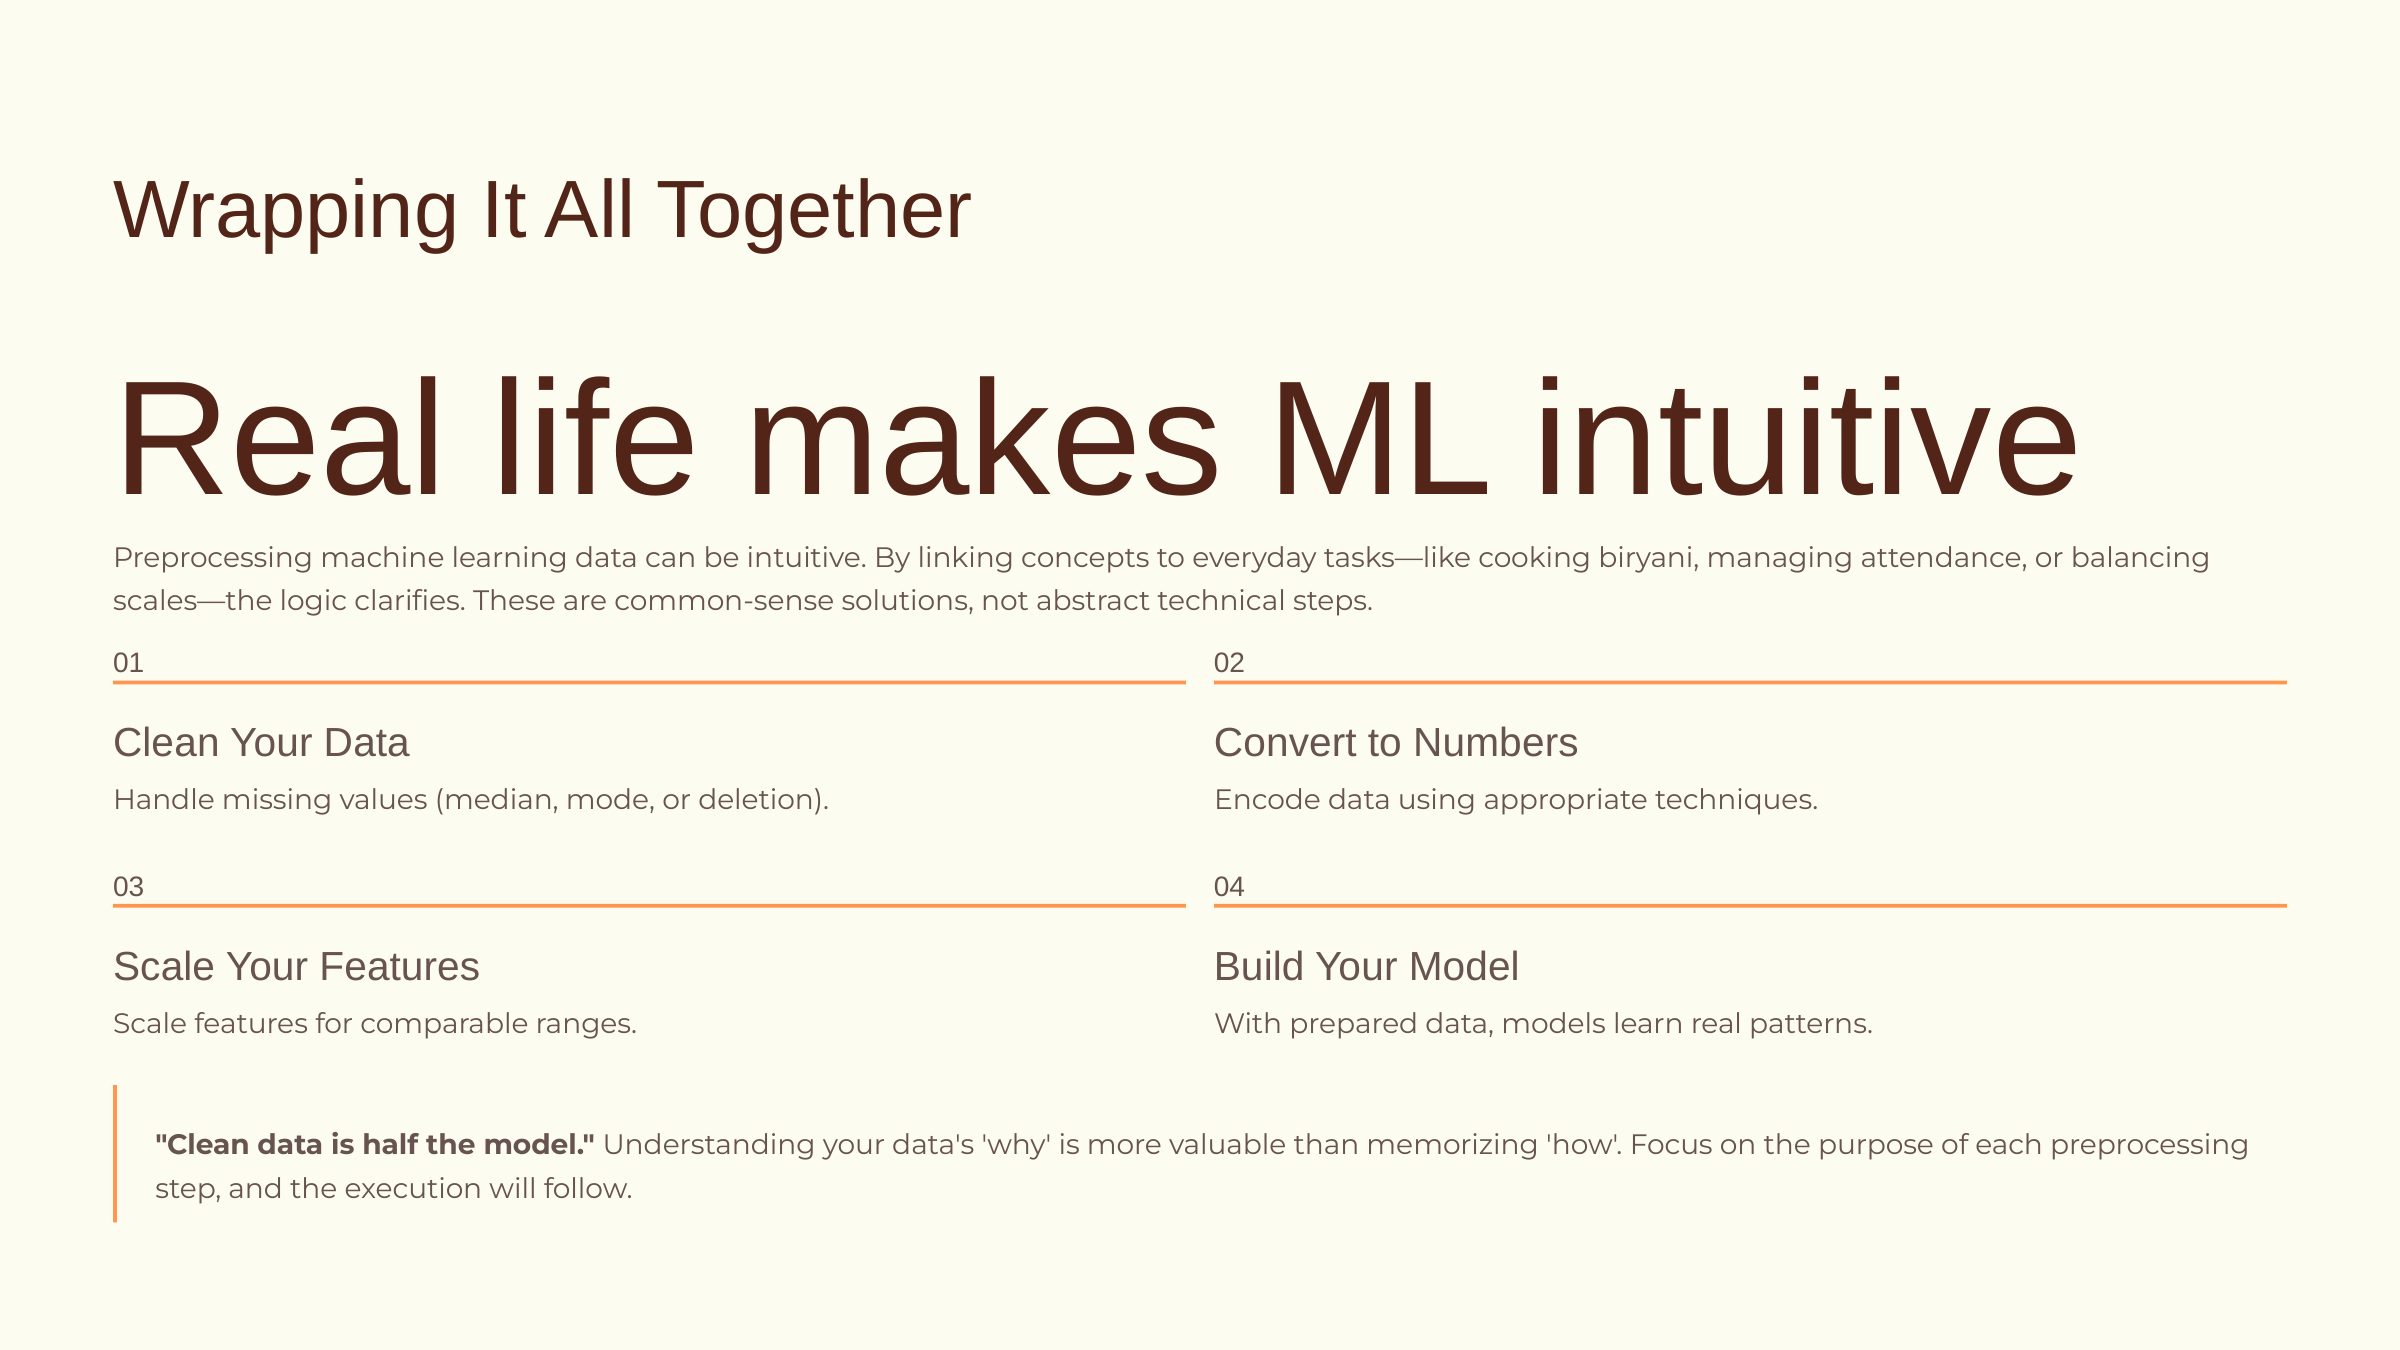

Wrapping It All Together
Real life makes ML intuitive
Preprocessing machine learning data can be intuitive. By linking concepts to everyday tasks—like cooking biryani, managing attendance, or balancing scales—the logic clarifies. These are common-sense solutions, not abstract technical steps.
01
02

Clean Your Data
Convert to Numbers
Handle missing values (median, mode, or deletion).
Encode data using appropriate techniques.
03
04

Scale Your Features
Build Your Model
Scale features for comparable ranges.
With prepared data, models learn real patterns.

"Clean data is half the model." Understanding your data's 'why' is more valuable than memorizing 'how'. Focus on the purpose of each preprocessing step, and the execution will follow.